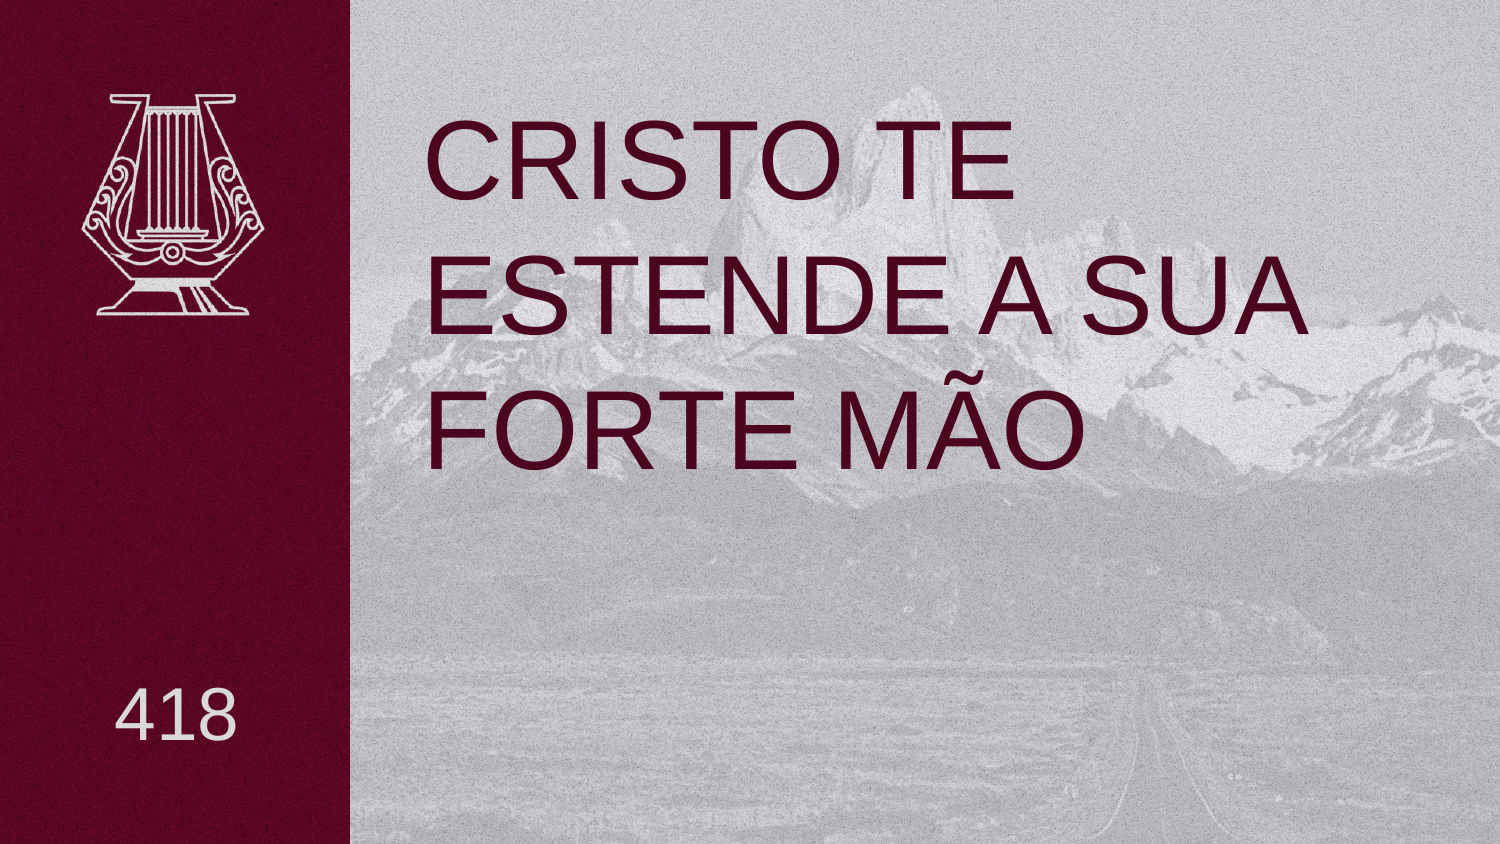

# CRISTO TE ESTENDE A SUA FORTE MÃO
418